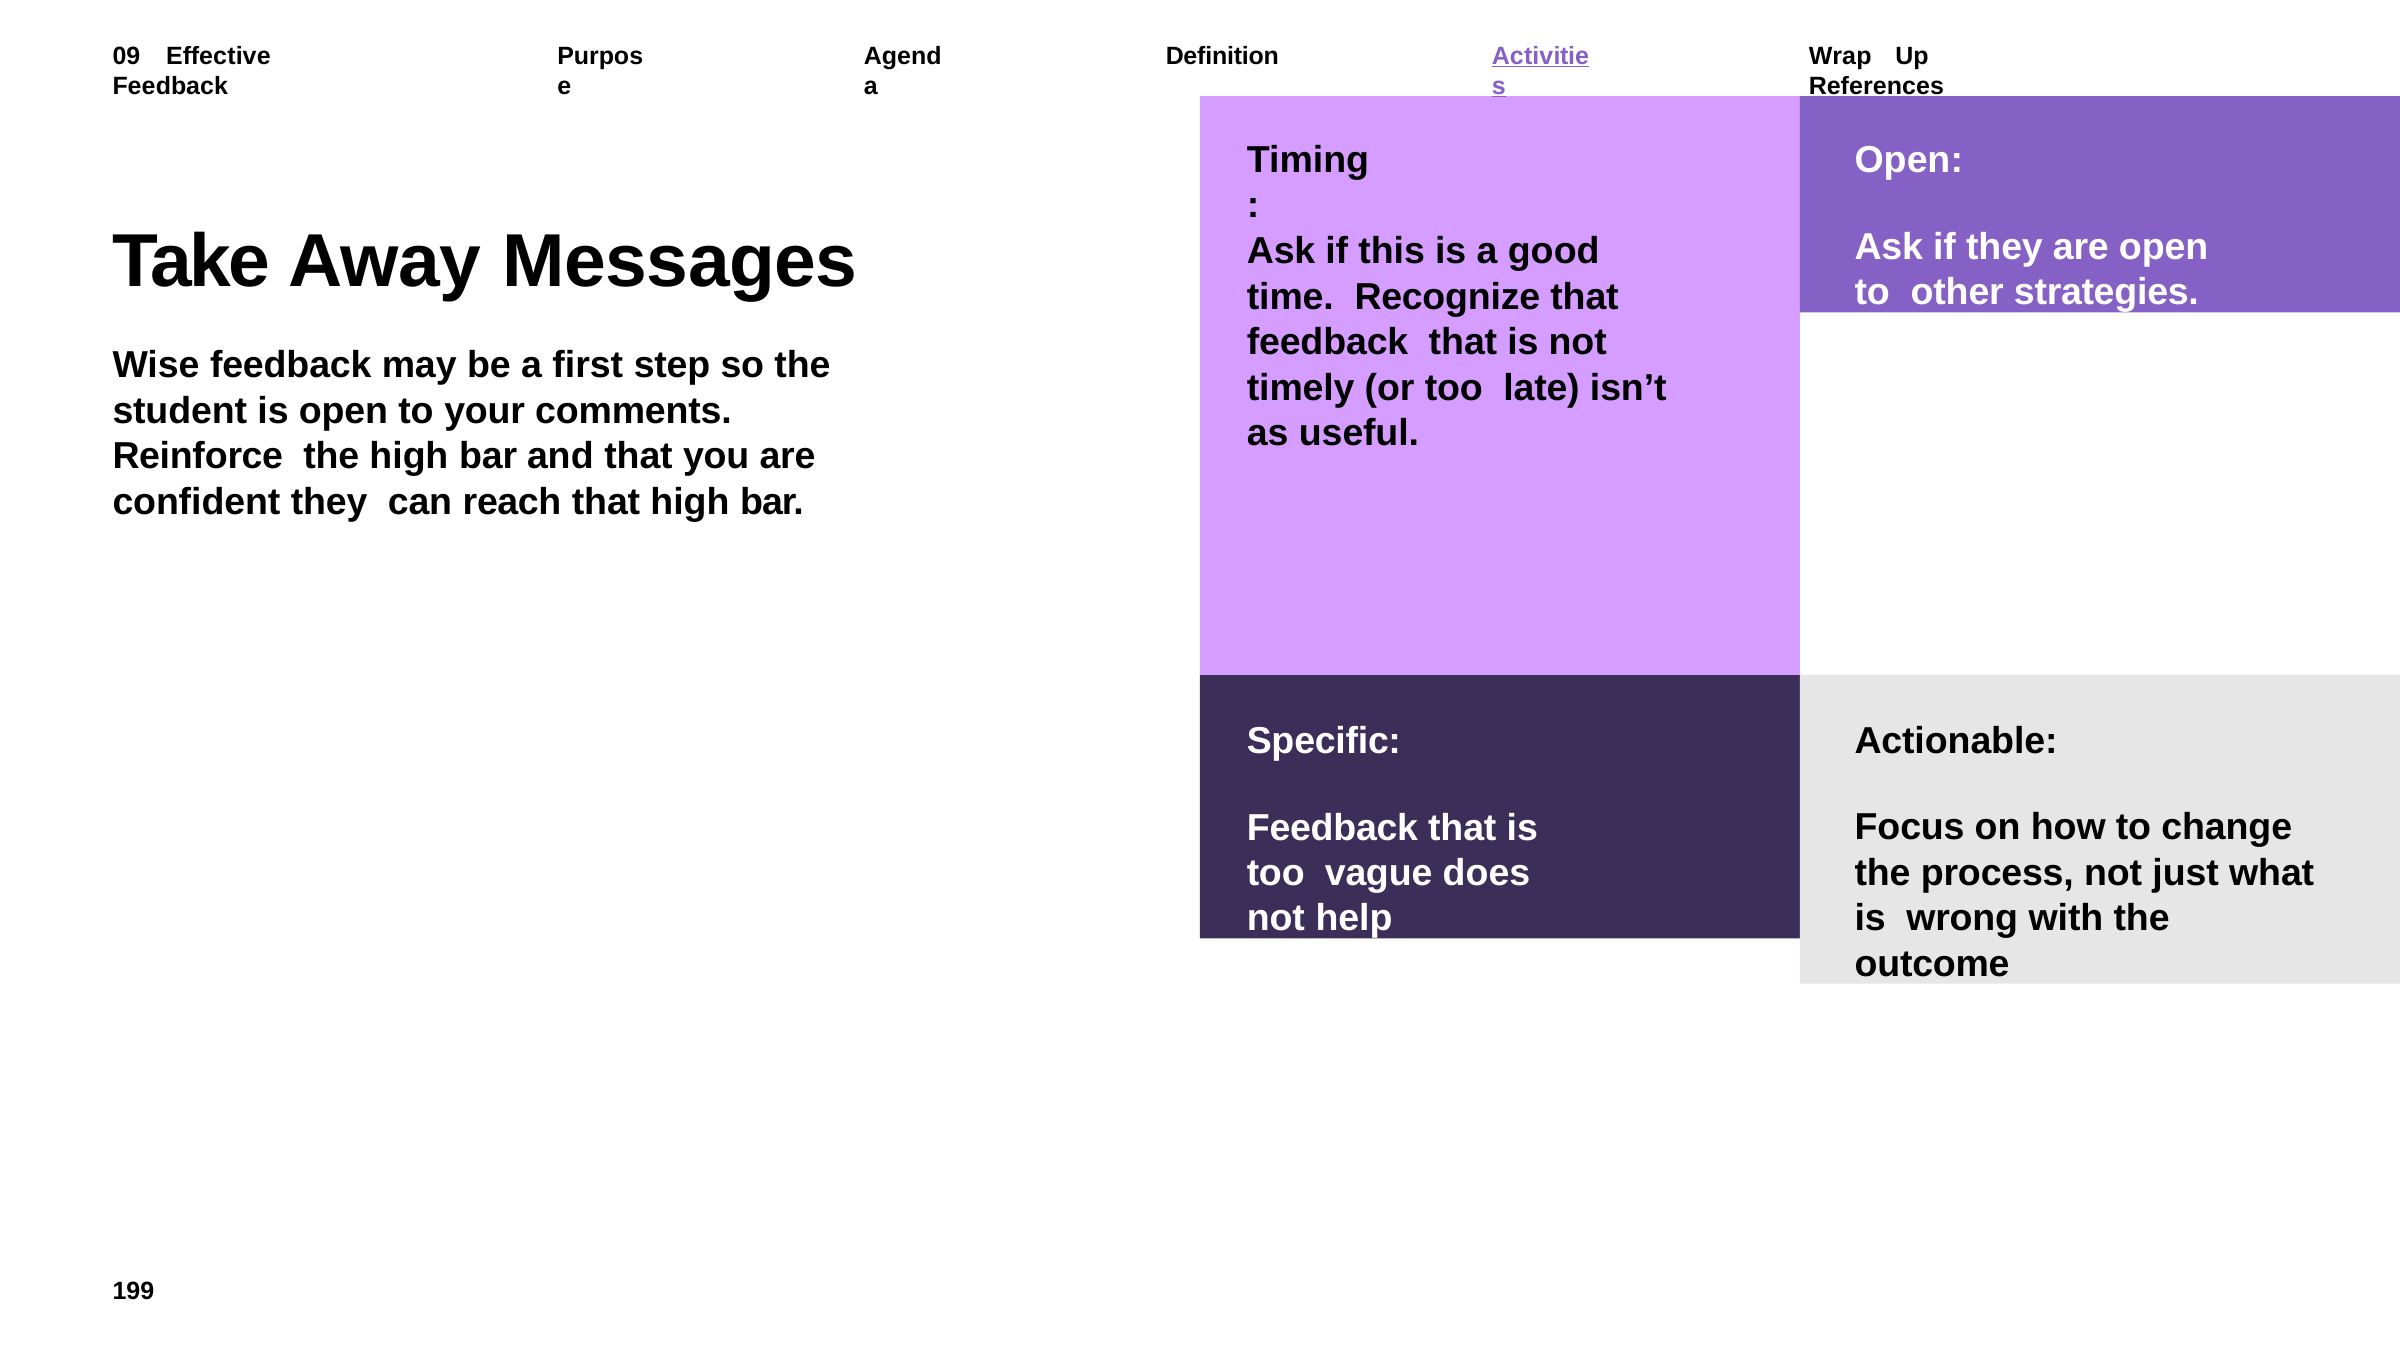

09	Effective	Feedback
Purpose
Agenda
Definition
Activities
Wrap	Up	References

Open:

Ask if they are open to  other strategies.
Timing:
Take Away Messages
Wise feedback may be a first step so the  student is open to your comments. Reinforce  the high bar and that you are confident they  can reach that high bar.
Ask if this is a good time.  Recognize that feedback  that is not timely (or too  late) isn’t as useful.
Specific:

Feedback that is too  vague does not help
Actionable:

Focus on how to change  the process, not just what is  wrong with the outcome
199